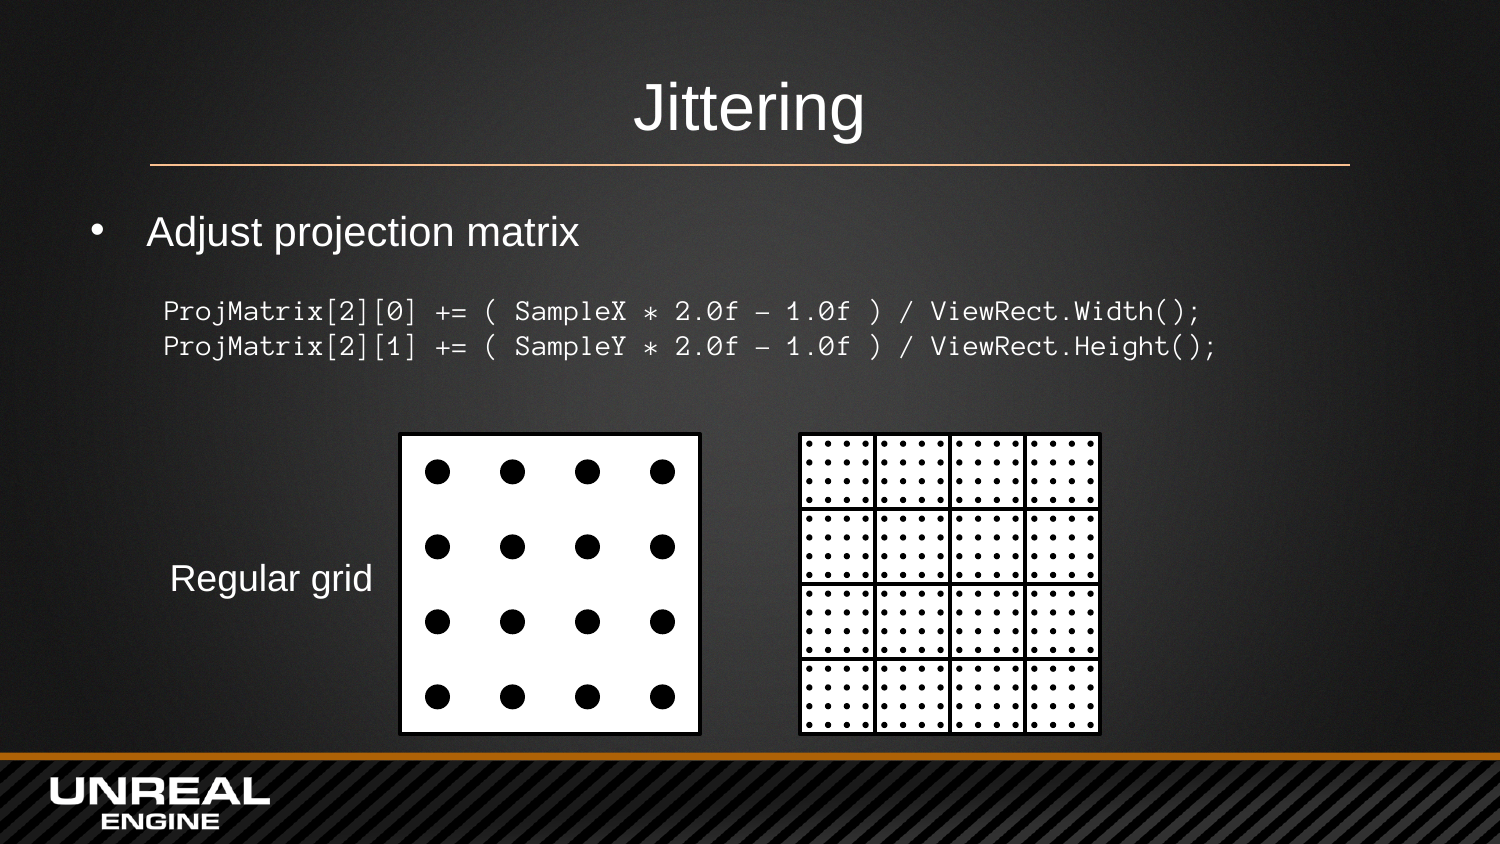

# Jittering
Adjust projection matrix
ProjMatrix[2][0] += ( SampleX * 2.0f – 1.0f ) / ViewRect.Width();
ProjMatrix[2][1] += ( SampleY * 2.0f – 1.0f ) / ViewRect.Height();

Regular grid